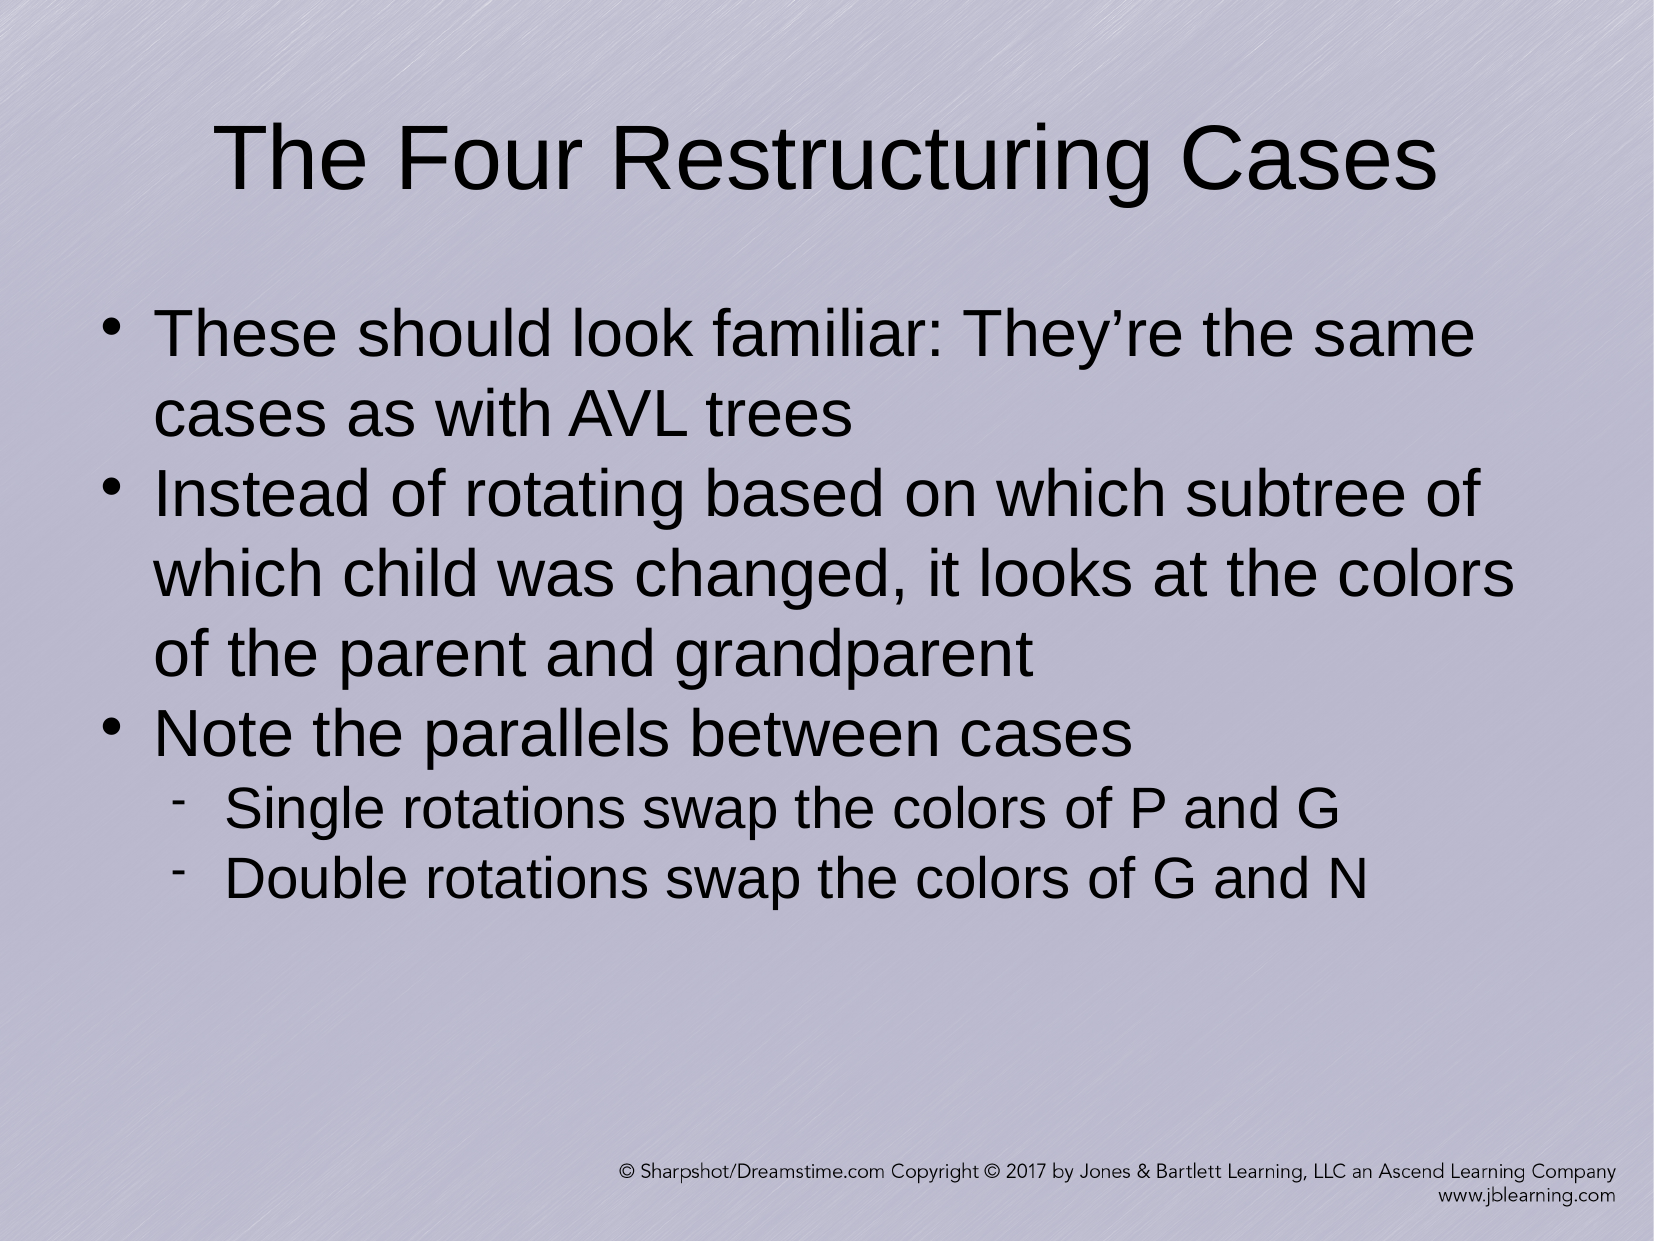

The Four Restructuring Cases
These should look familiar: They’re the same cases as with AVL trees
Instead of rotating based on which subtree of which child was changed, it looks at the colors of the parent and grandparent
Note the parallels between cases
Single rotations swap the colors of P and G
Double rotations swap the colors of G and N